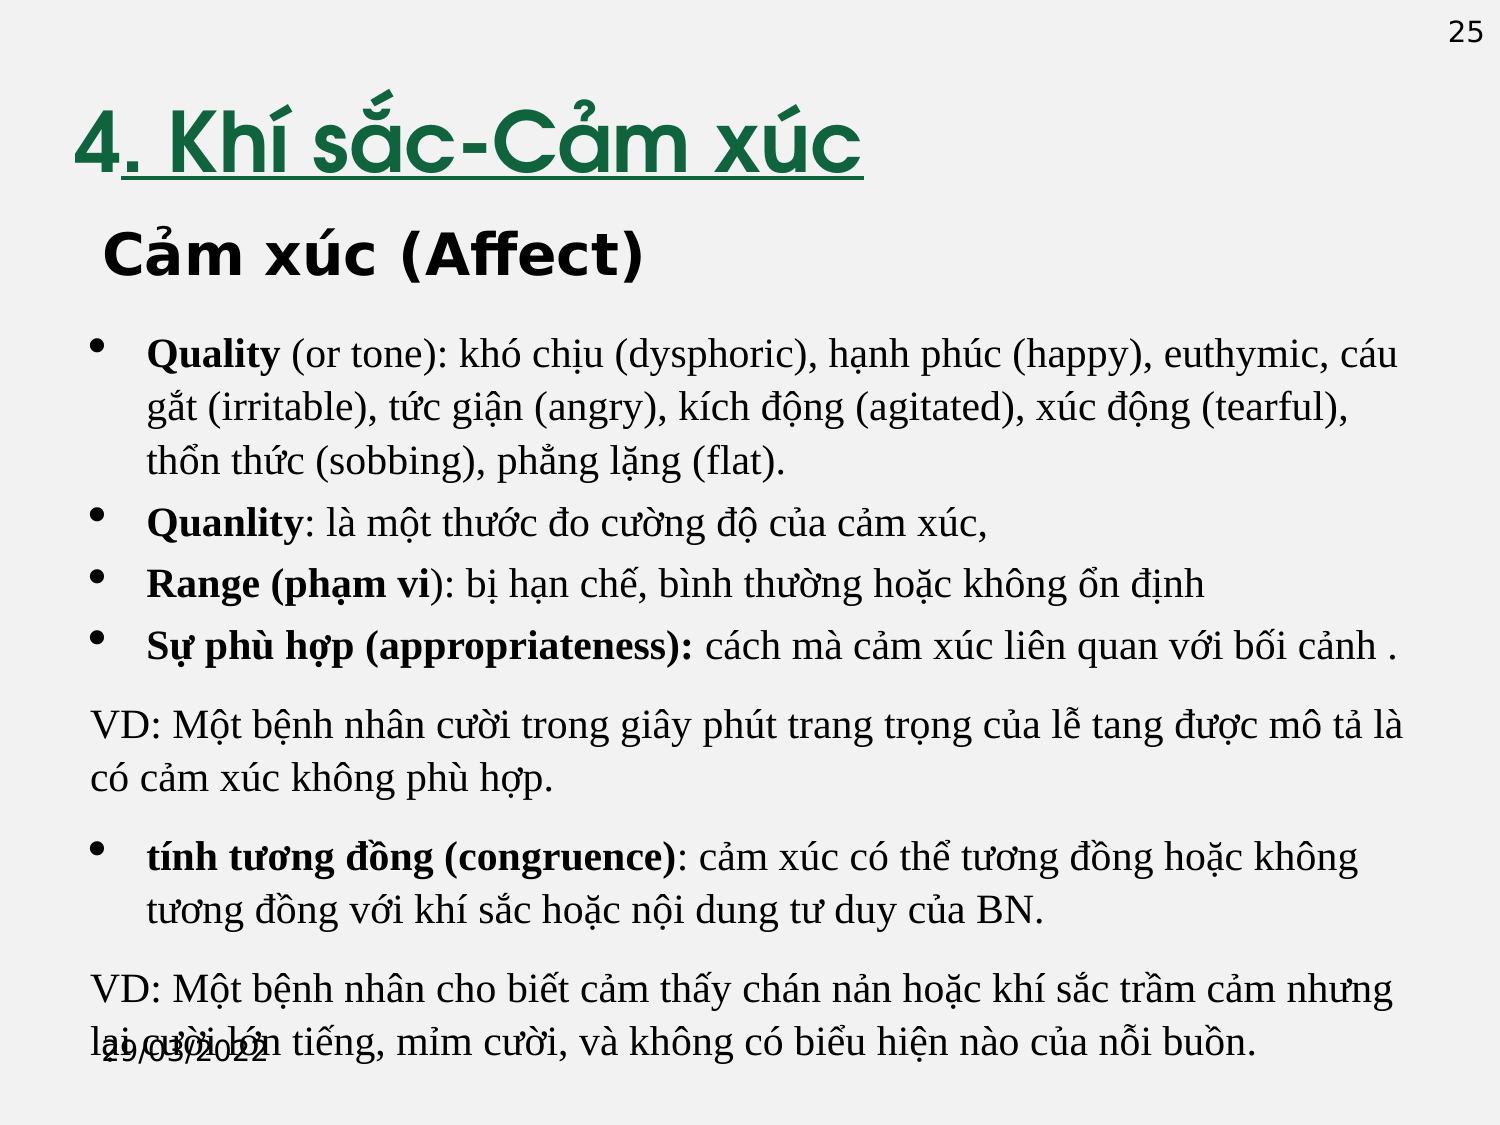

25
# 4. Khí sắc-Cảm xúc
Cảm xúc (Affect)
Quality (or tone): khó chịu (dysphoric), hạnh phúc (happy), euthymic, cáu gắt (irritable), tức giận (angry), kích động (agitated), xúc động (tearful), thổn thức (sobbing), phẳng lặng (flat).
Quanlity: là một thước đo cường độ của cảm xúc,
Range (phạm vi): bị hạn chế, bình thường hoặc không ổn định
Sự phù hợp (appropriateness): cách mà cảm xúc liên quan với bối cảnh .
VD: Một bệnh nhân cười trong giây phút trang trọng của lễ tang được mô tả là có cảm xúc không phù hợp.
tính tương đồng (congruence): cảm xúc có thể tương đồng hoặc không tương đồng với khí sắc hoặc nội dung tư duy của BN.
VD: Một bệnh nhân cho biết cảm thấy chán nản hoặc khí sắc trầm cảm nhưng lại cười lớn tiếng, mỉm cười, và không có biểu hiện nào của nỗi buồn.

29/03/2022